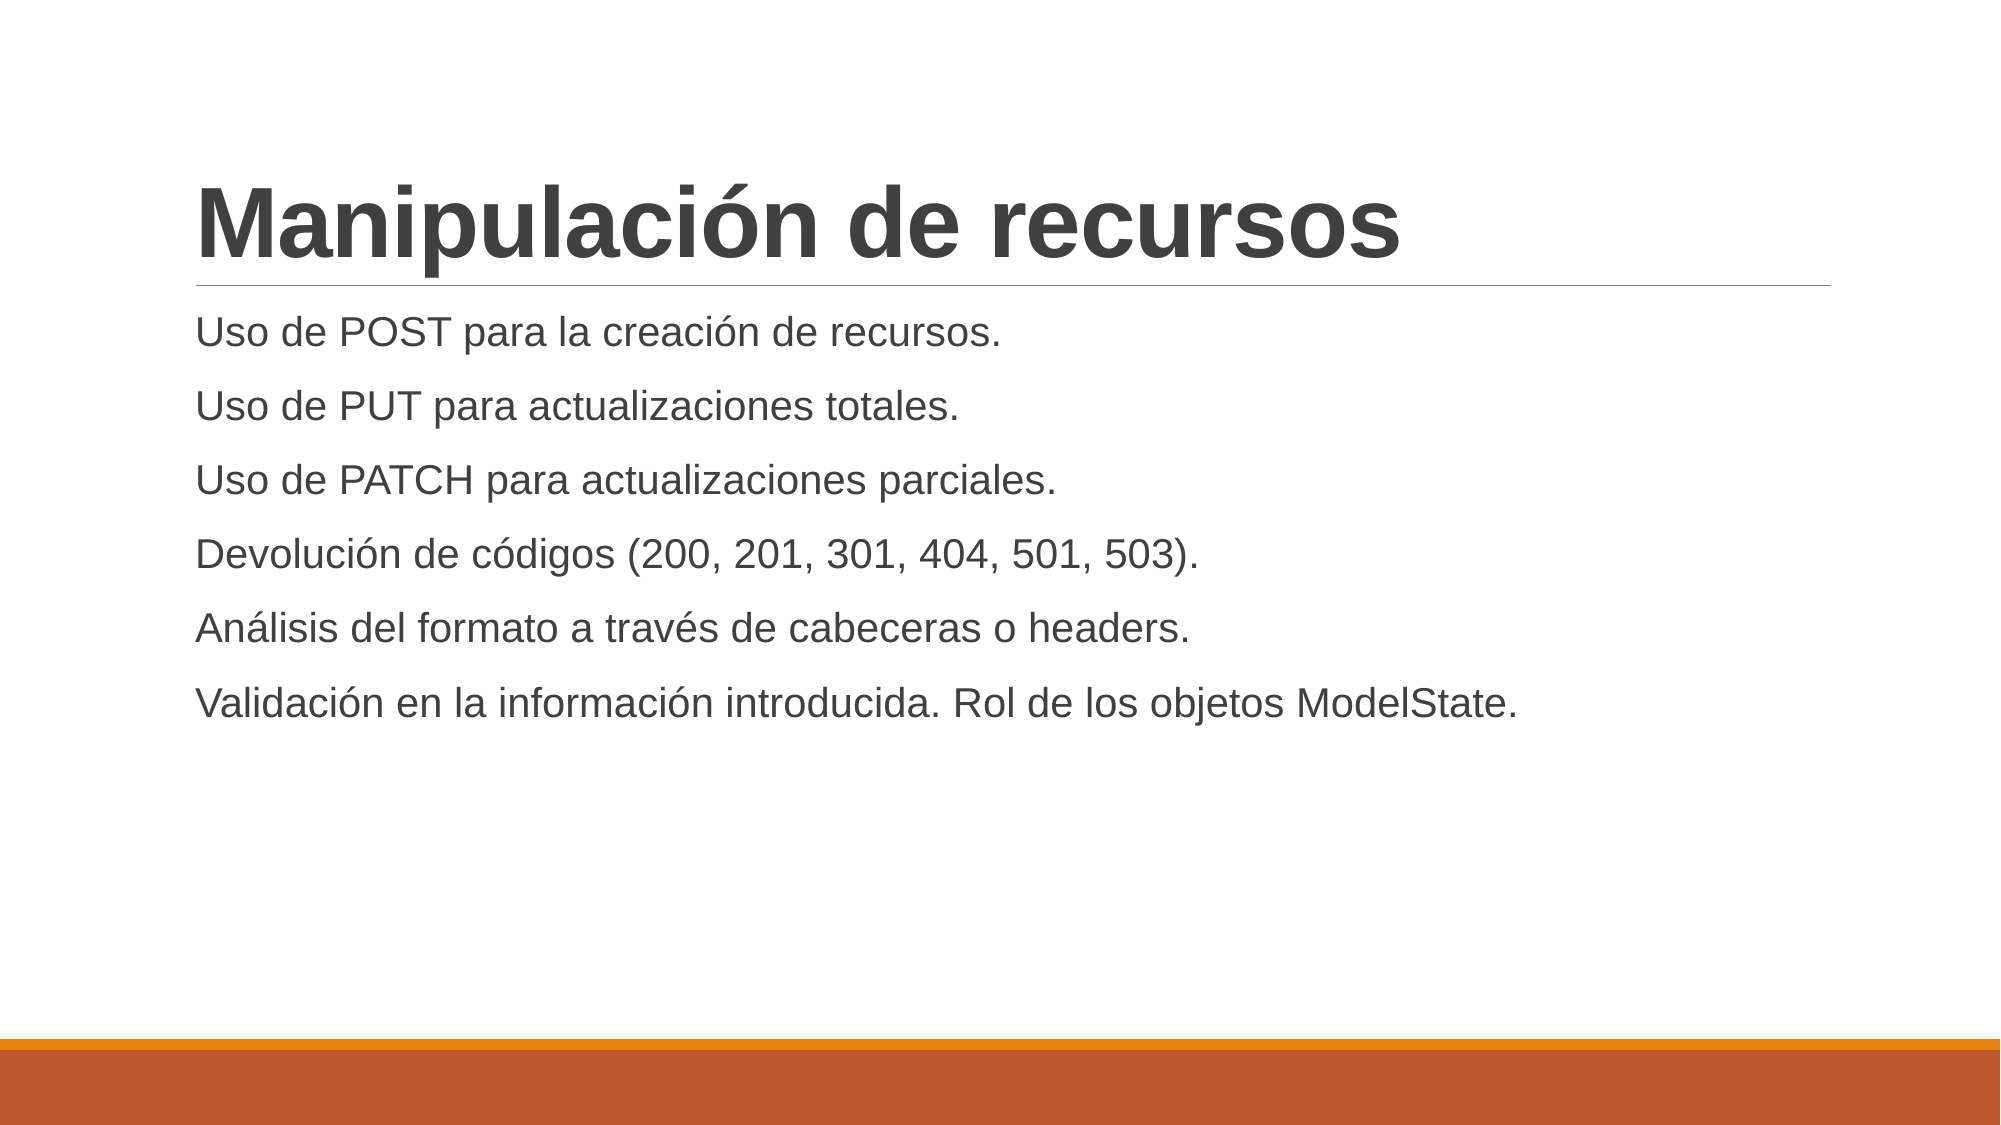

# Manipulación de recursos
Uso de POST para la creación de recursos.
Uso de PUT para actualizaciones totales.
Uso de PATCH para actualizaciones parciales.
Devolución de códigos (200, 201, 301, 404, 501, 503).
Análisis del formato a través de cabeceras o headers.
Validación en la información introducida. Rol de los objetos ModelState.